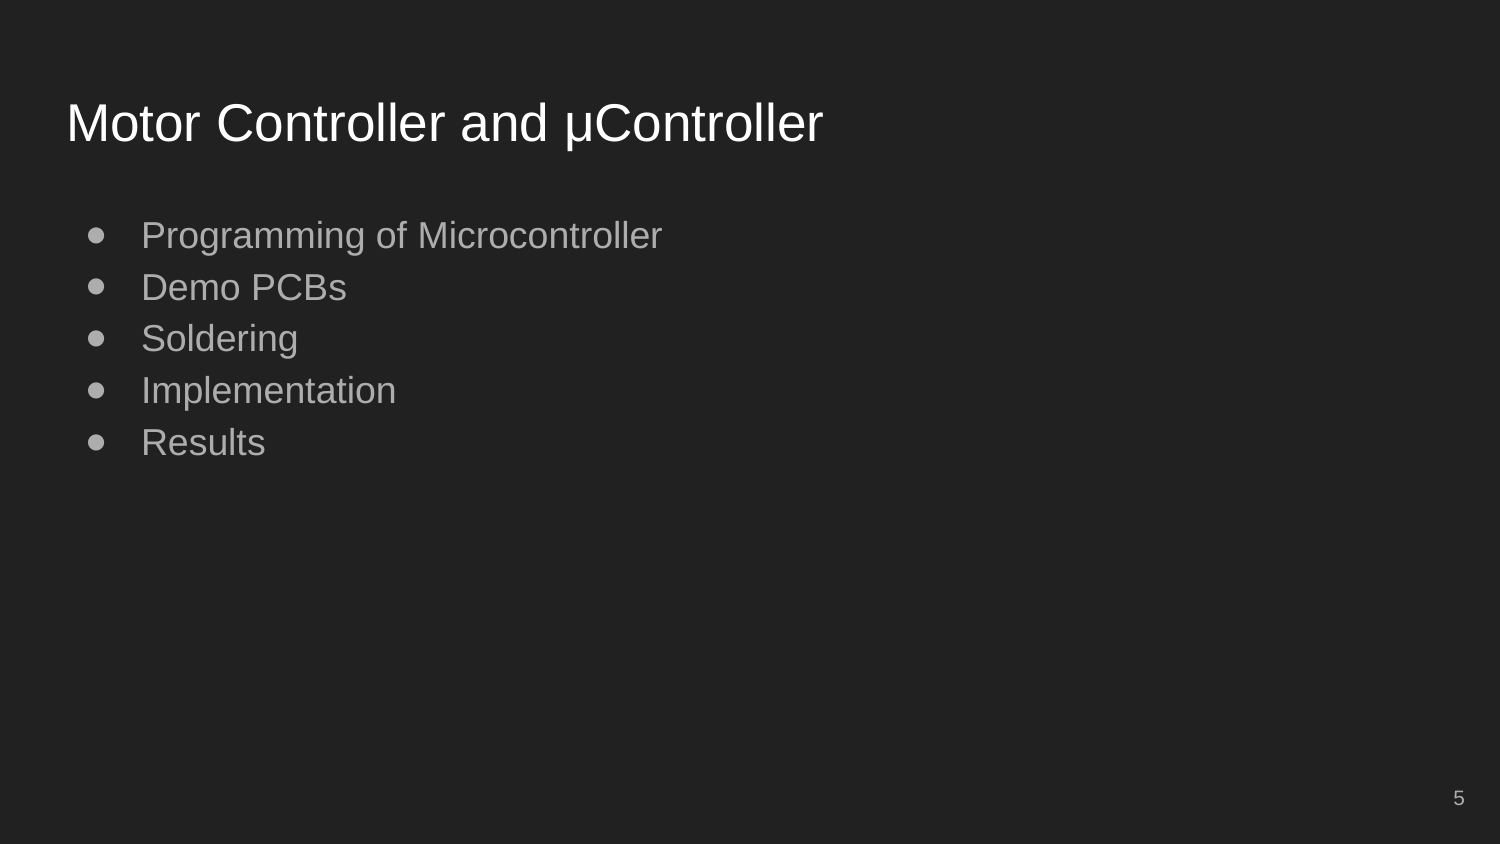

# Motor Controller and μController

Programming of Microcontroller
Demo PCBs
Soldering
Implementation
Results
5